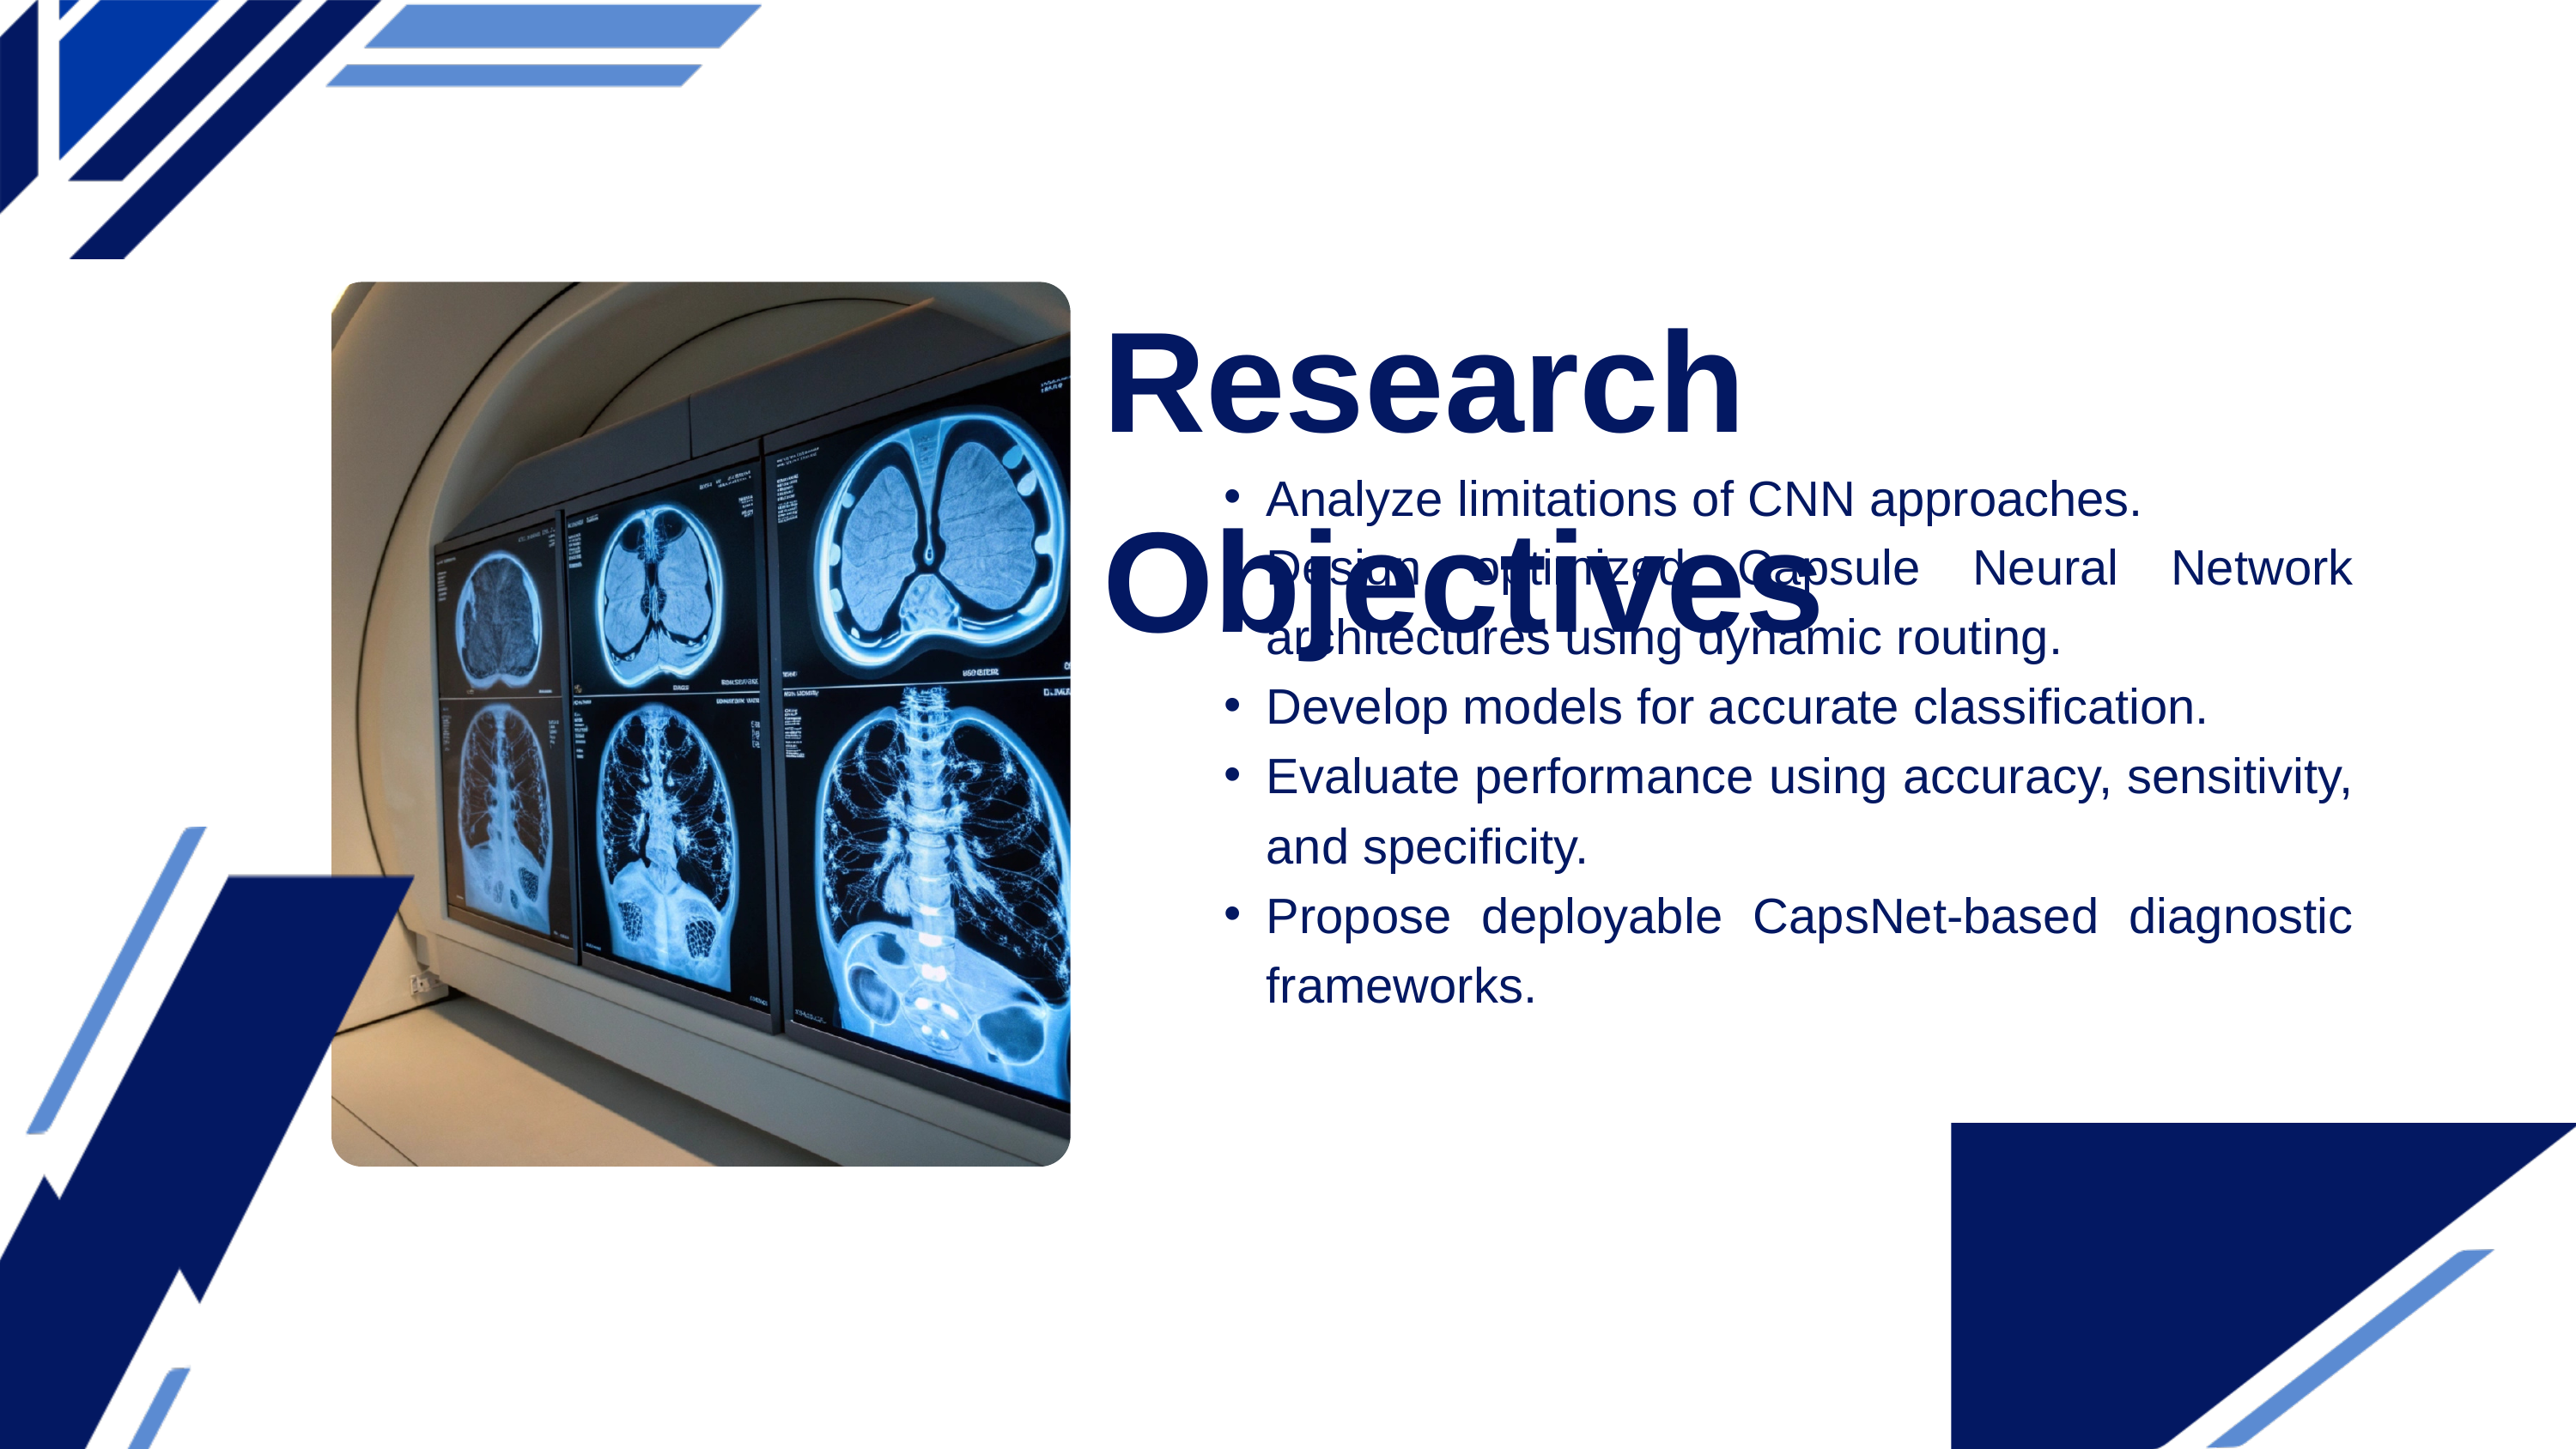

Research Objectives

Analyze limitations of CNN approaches.
Design optimized Capsule Neural Network architectures using dynamic routing.
Develop models for accurate classification.
Evaluate performance using accuracy, sensitivity, and specificity.
Propose deployable CapsNet-based diagnostic frameworks.